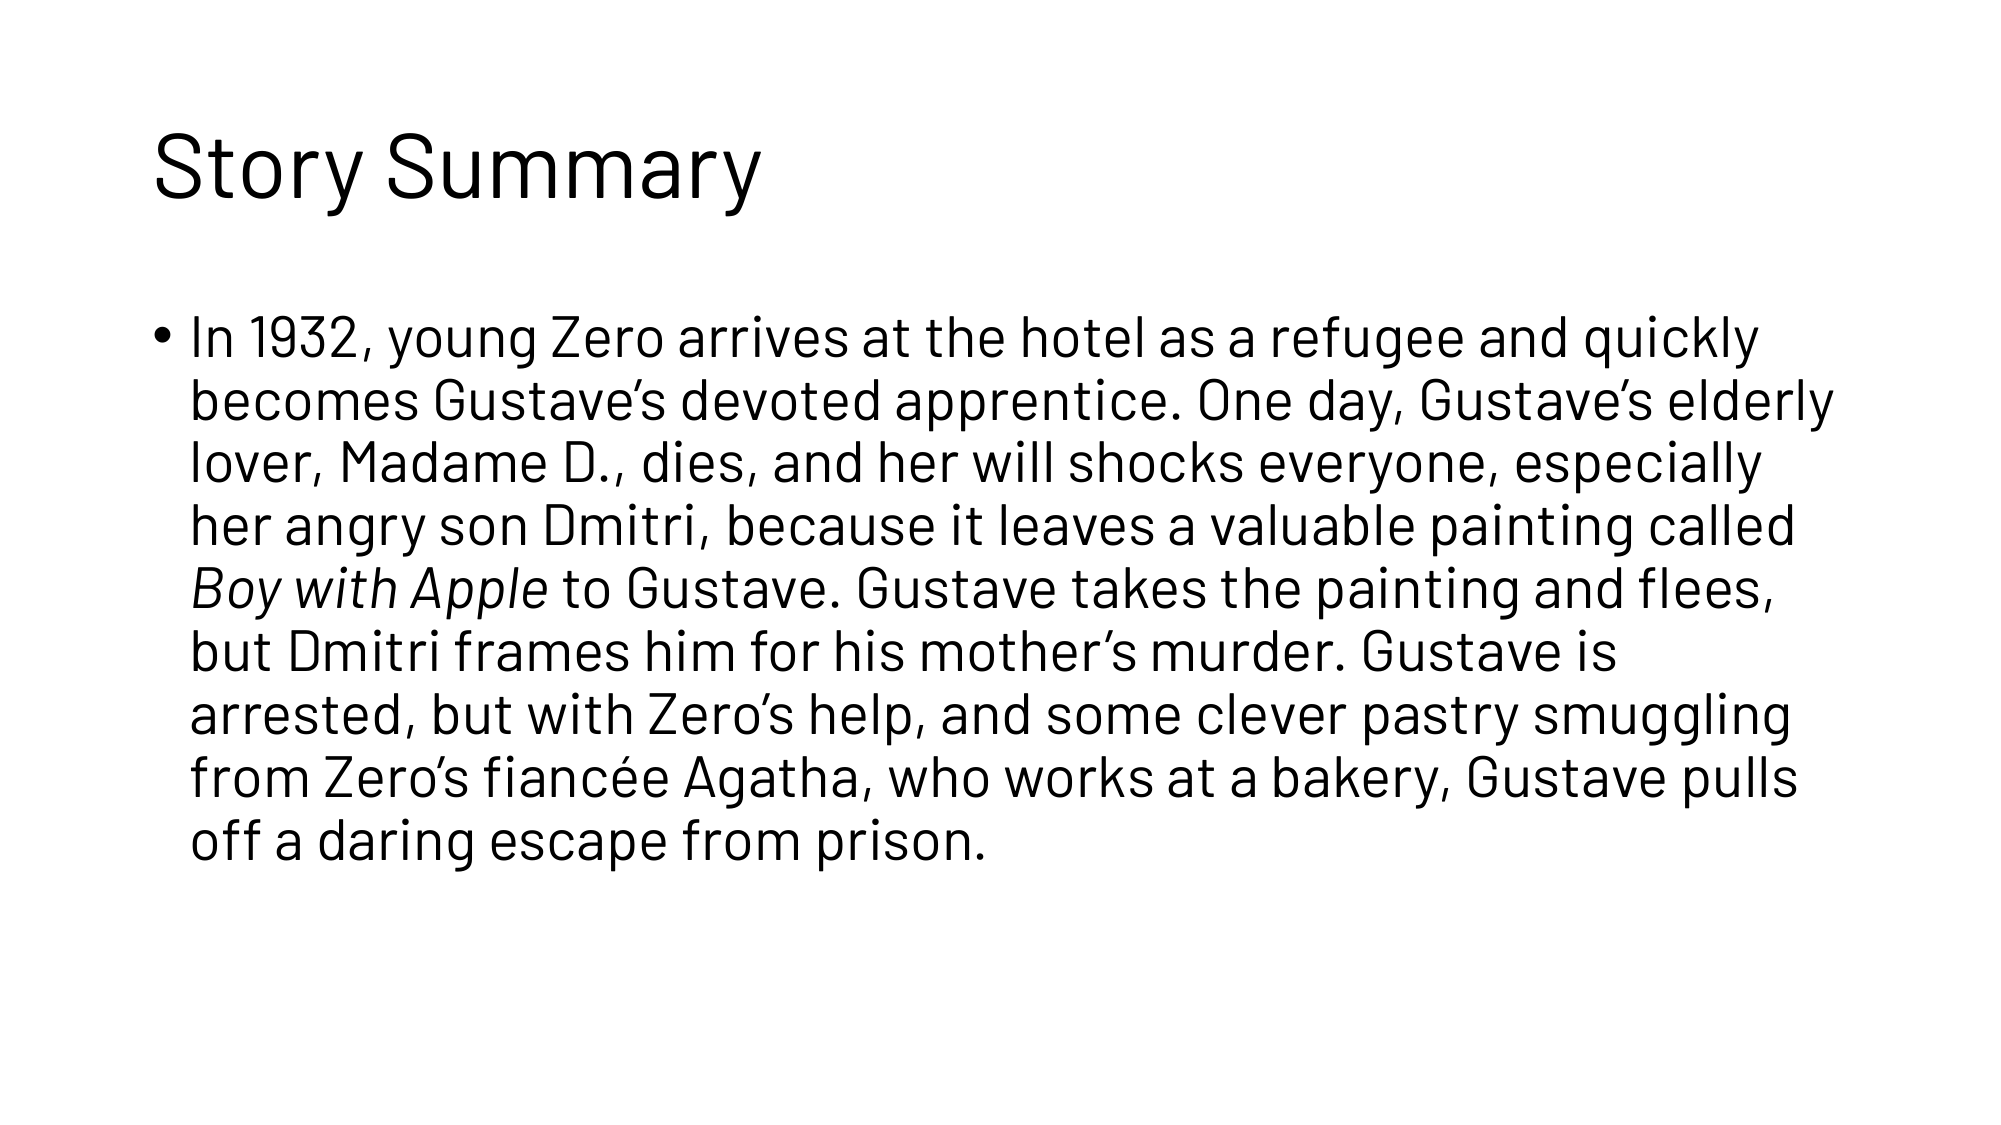

# Story Summary
In 1932, young Zero arrives at the hotel as a refugee and quickly becomes Gustave’s devoted apprentice. One day, Gustave’s elderly lover, Madame D., dies, and her will shocks everyone, especially her angry son Dmitri, because it leaves a valuable painting called Boy with Apple to Gustave. Gustave takes the painting and flees, but Dmitri frames him for his mother’s murder. Gustave is arrested, but with Zero’s help, and some clever pastry smuggling from Zero’s fiancée Agatha, who works at a bakery, Gustave pulls off a daring escape from prison.